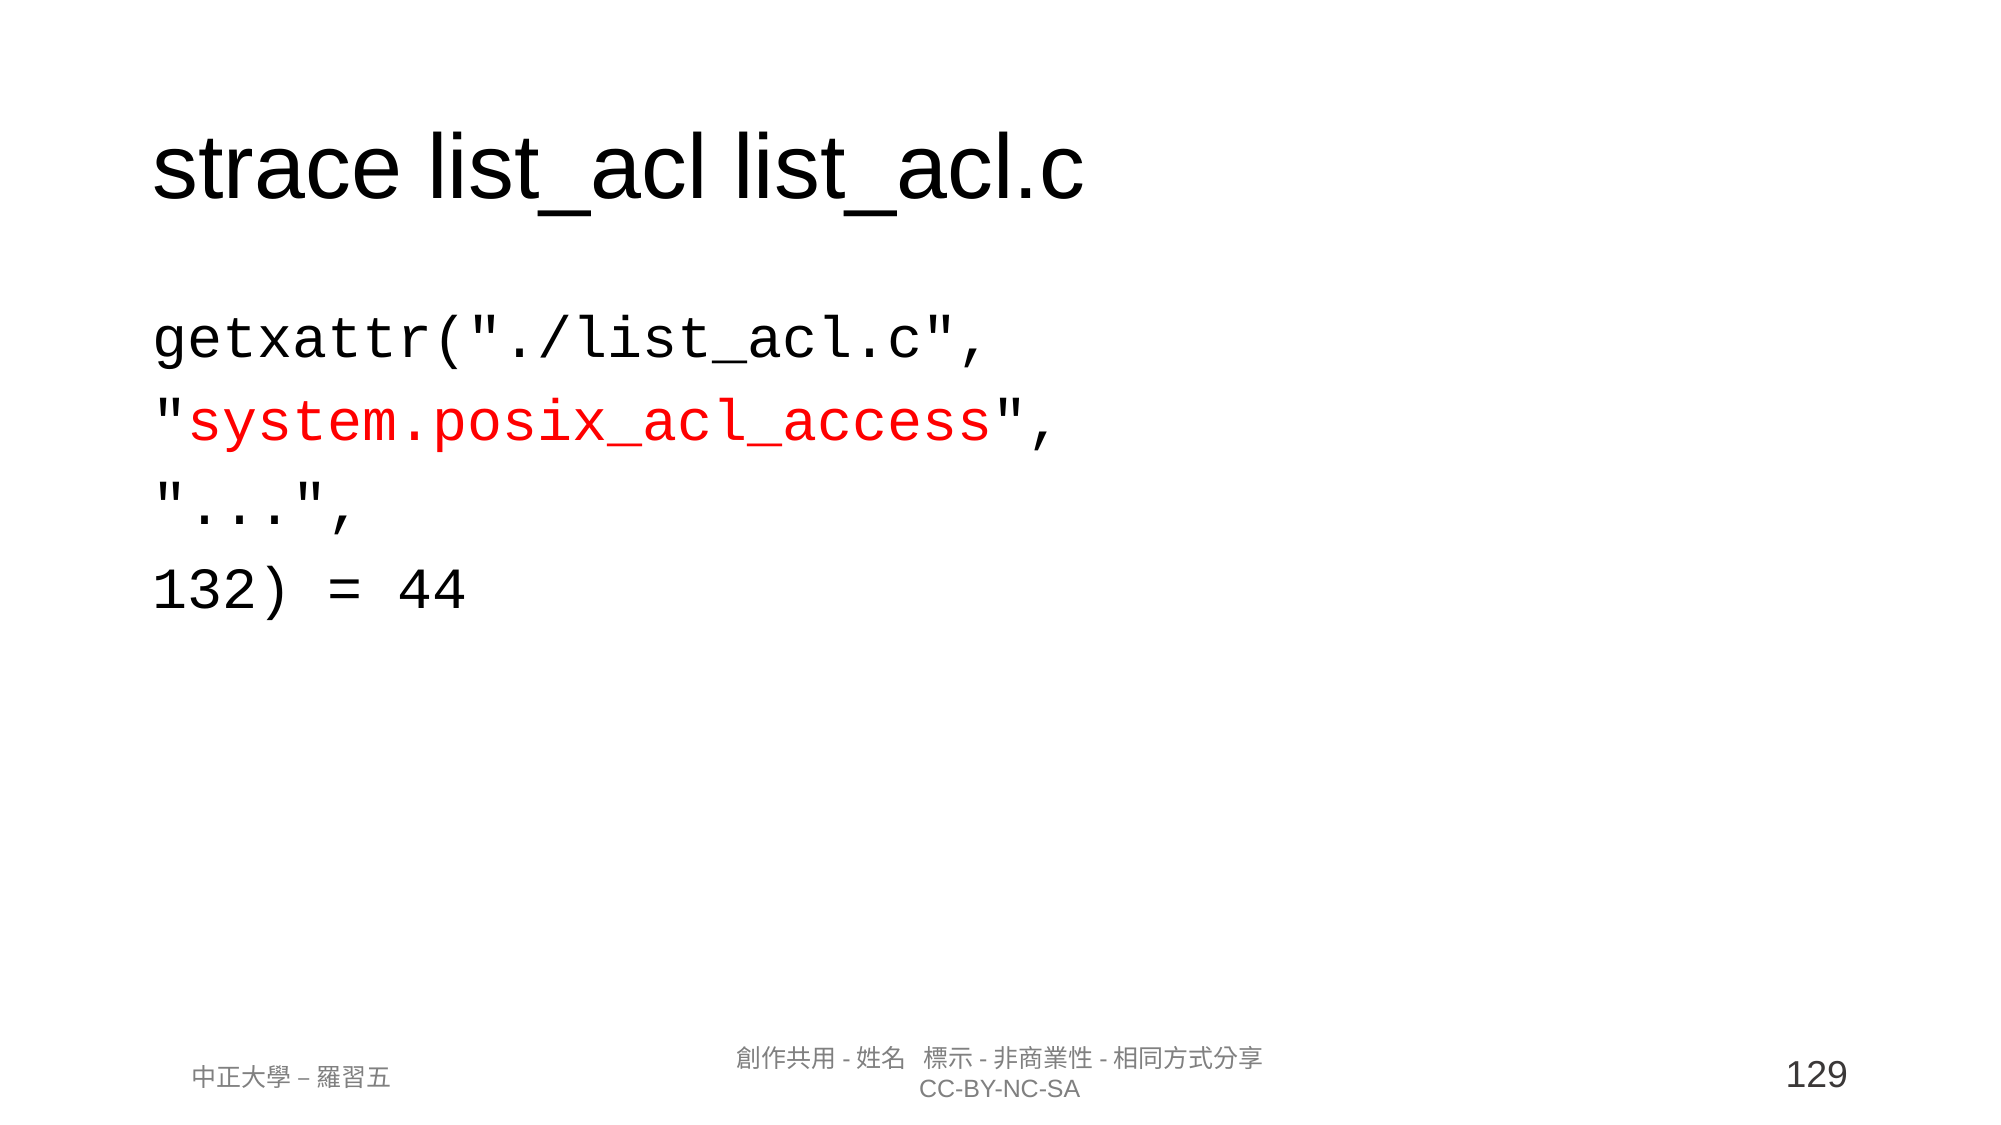

strace list_acl list_acl.c
getxattr("./list_acl.c",
"system.posix_acl_access",
"...",
132) = 44